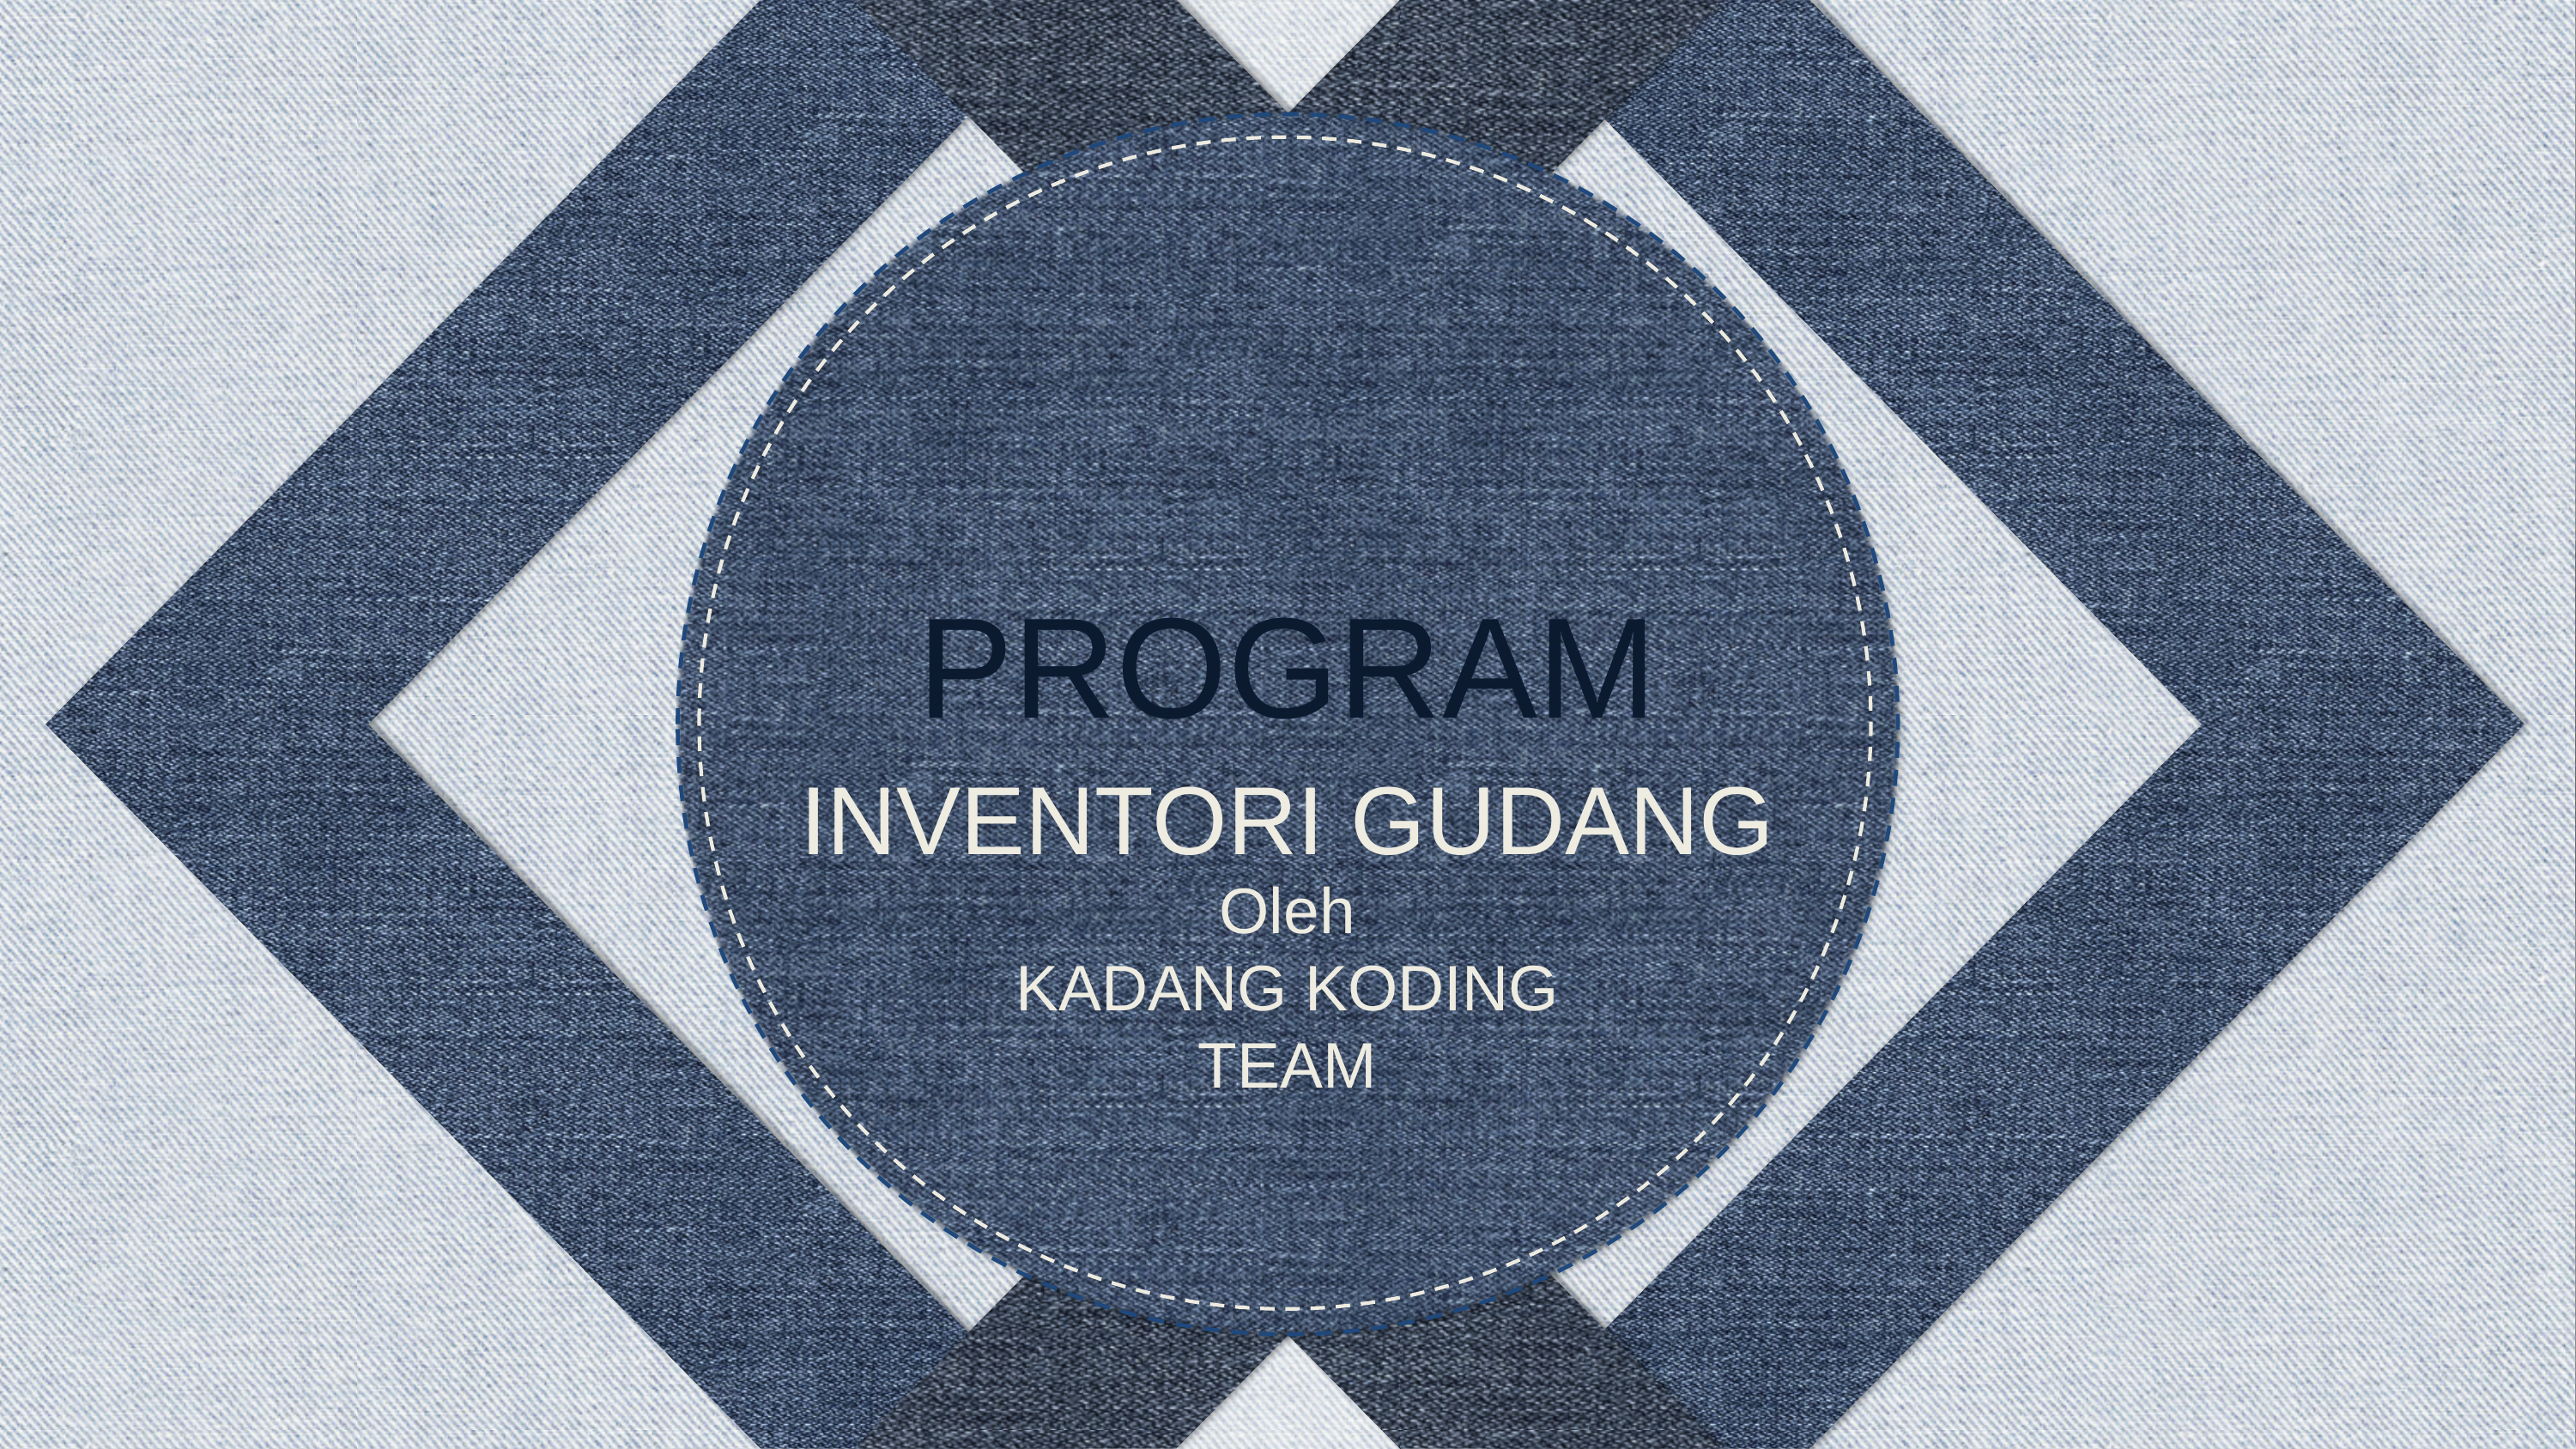

PROGRAM
INVENTORI GUDANG
Oleh
KADANG KODING TEAM